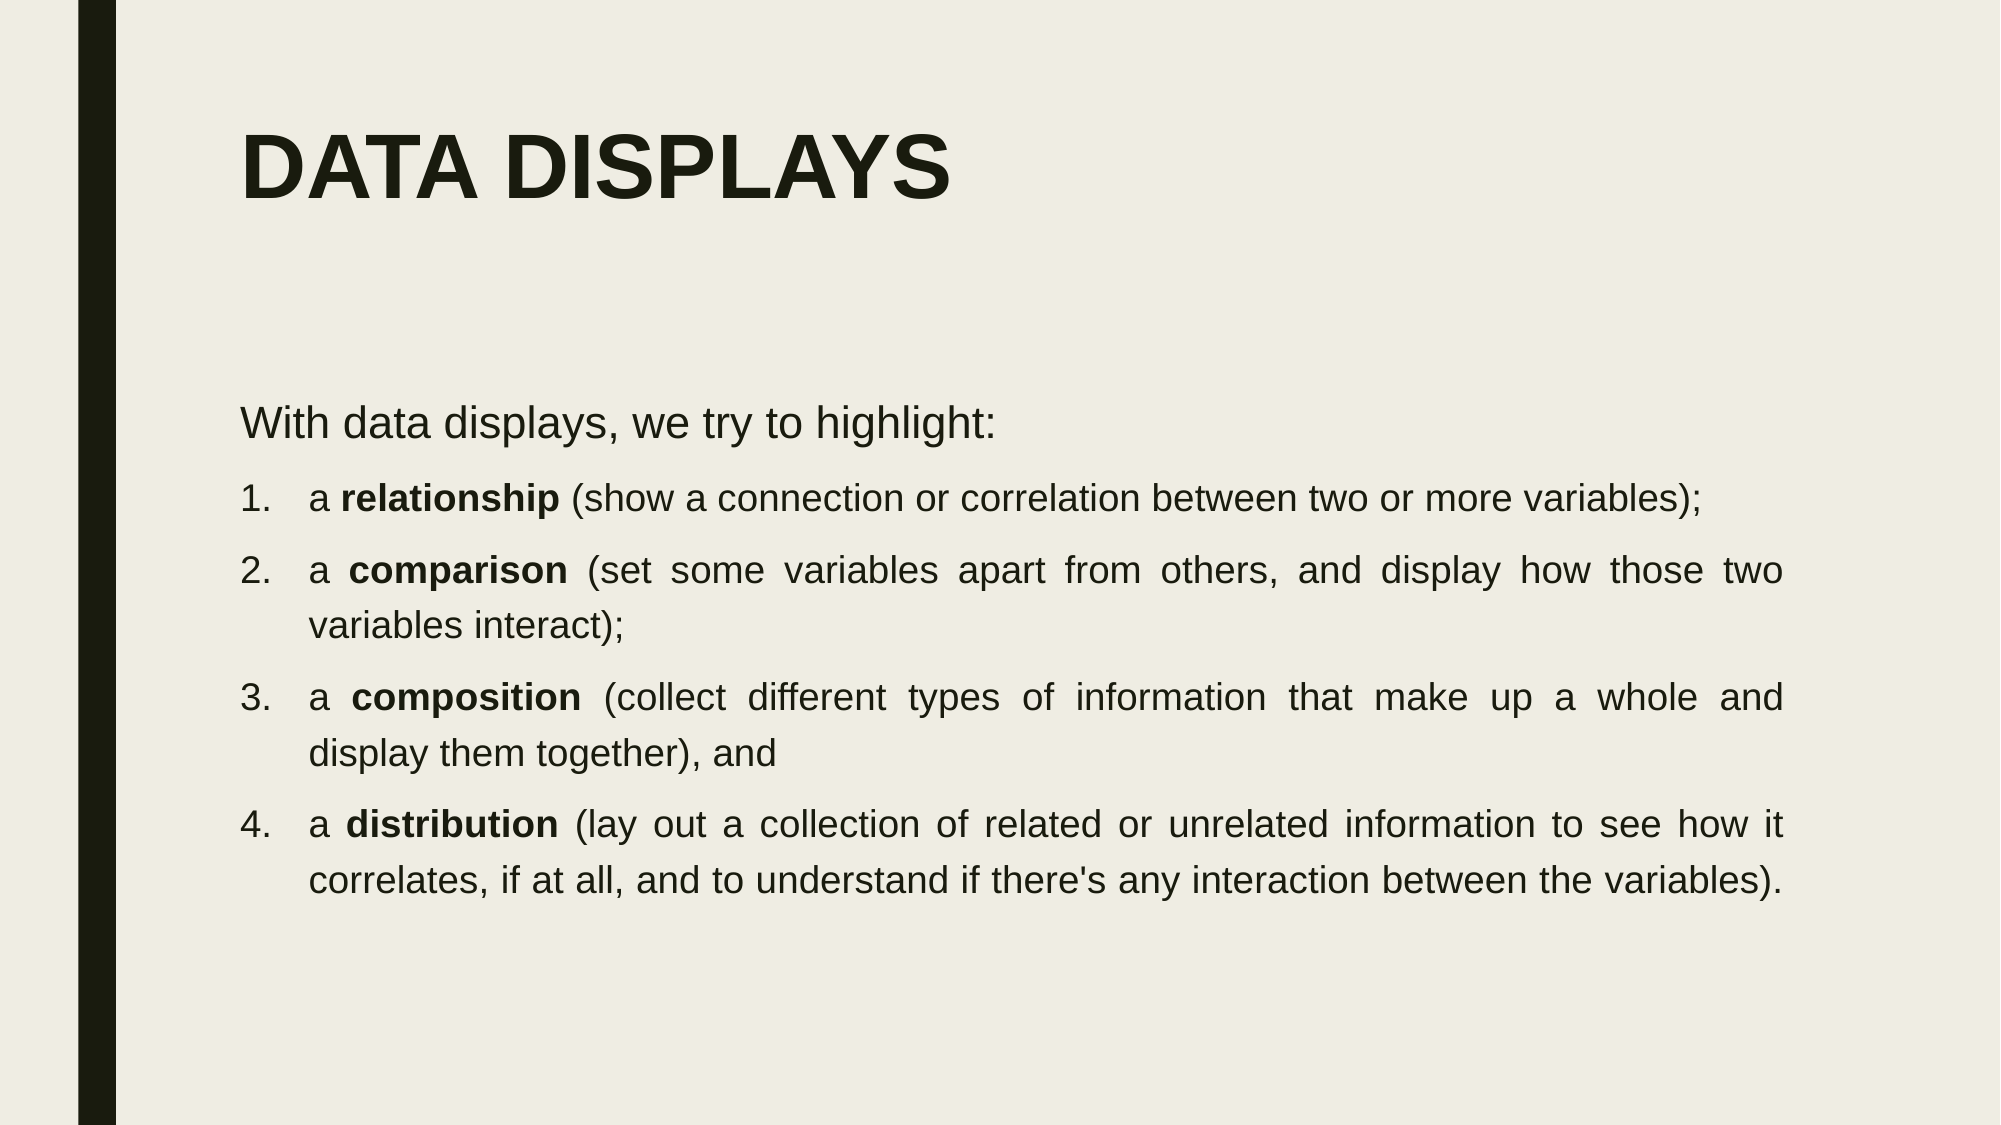

# DATA DISPLAYS
With data displays, we try to highlight:
a relationship (show a connection or correlation between two or more variables);
a comparison (set some variables apart from others, and display how those two variables interact);
a composition (collect different types of information that make up a whole and display them together), and
a distribution (lay out a collection of related or unrelated information to see how it correlates, if at all, and to understand if there's any interaction between the variables).